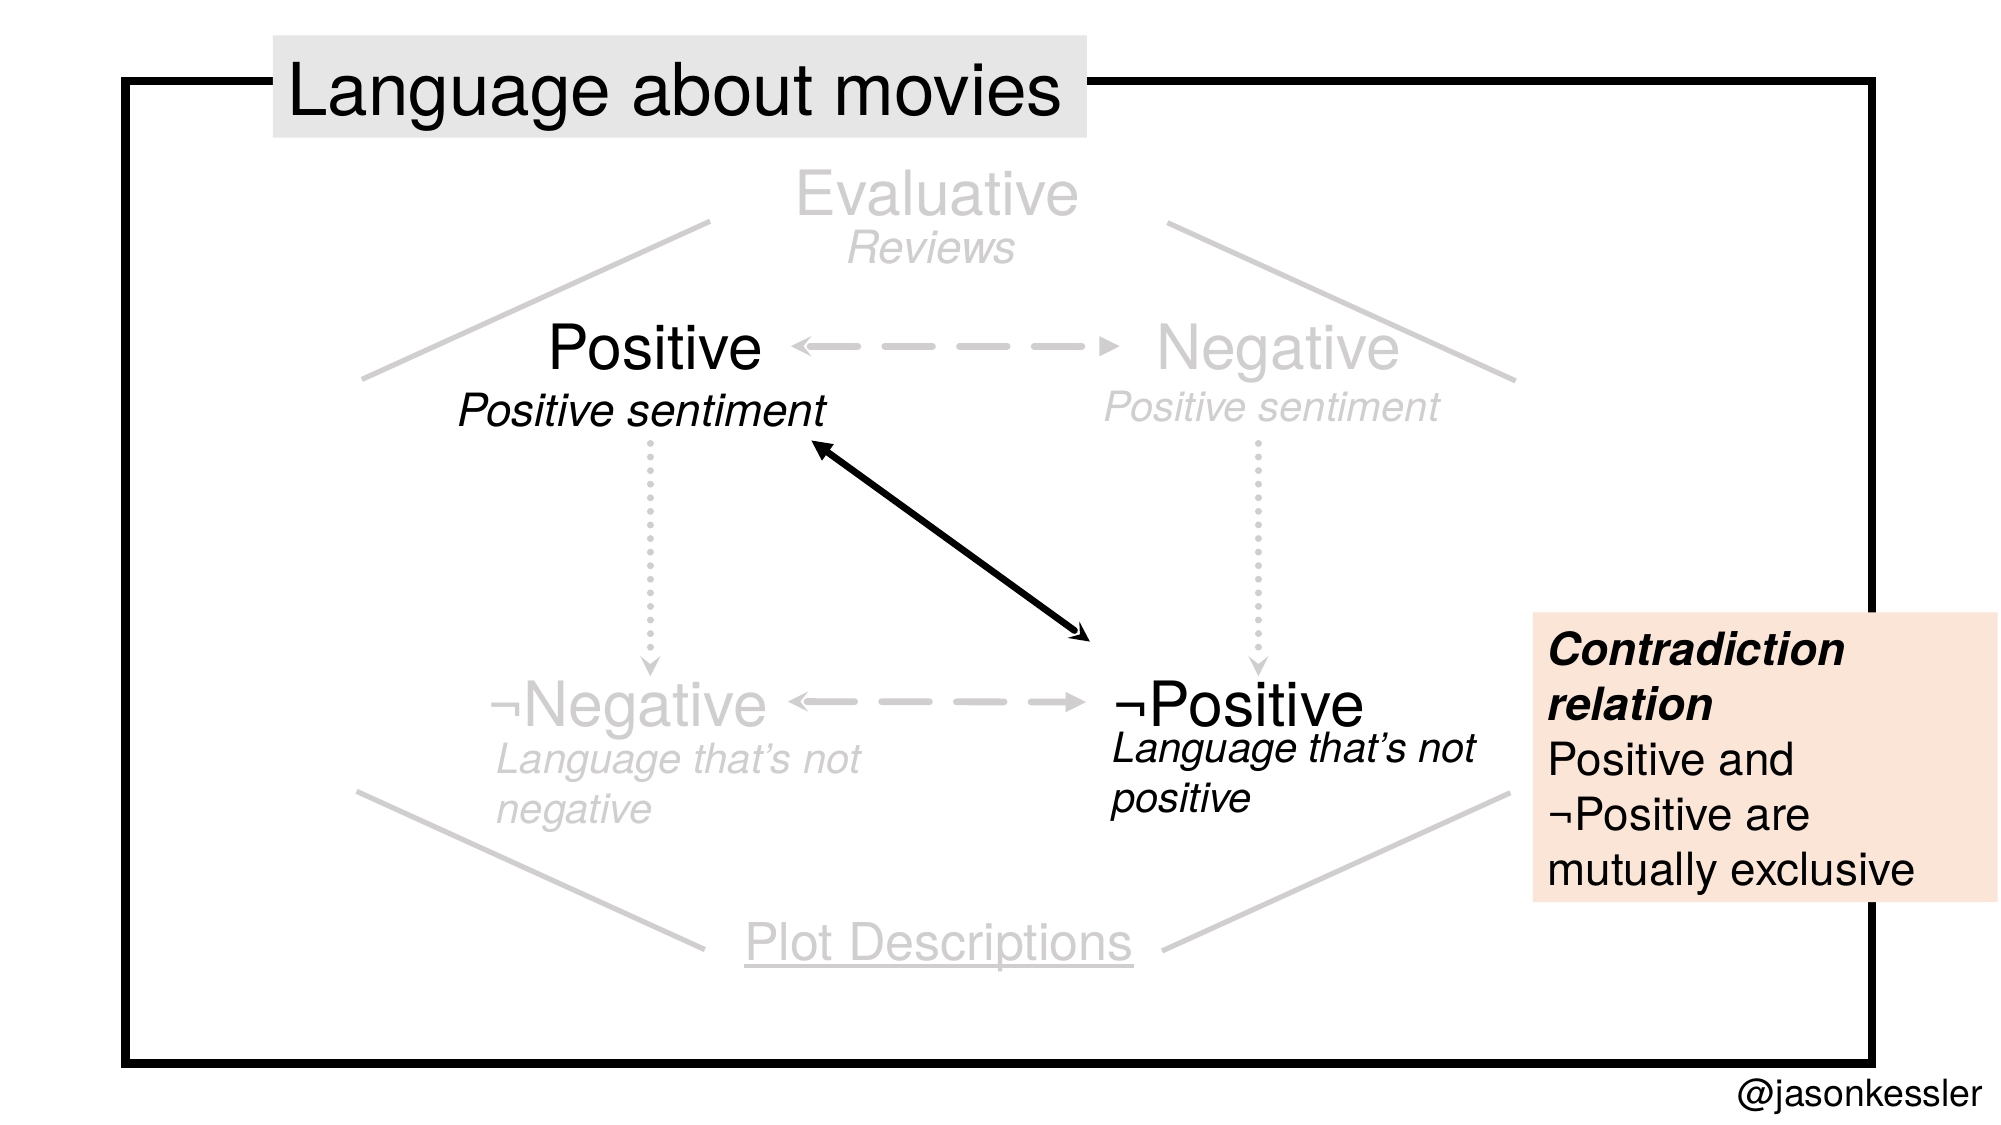

Language about movies

Evaluative
Reviews
Positive
Negative
Positive sentiment
Positive sentiment
Contradiction relation
Positive and ¬Positive are mutually exclusive
¬Positive
¬Negative
Language that’s not positive
Language that’s not negative
Plot Descriptions
@jasonkessler